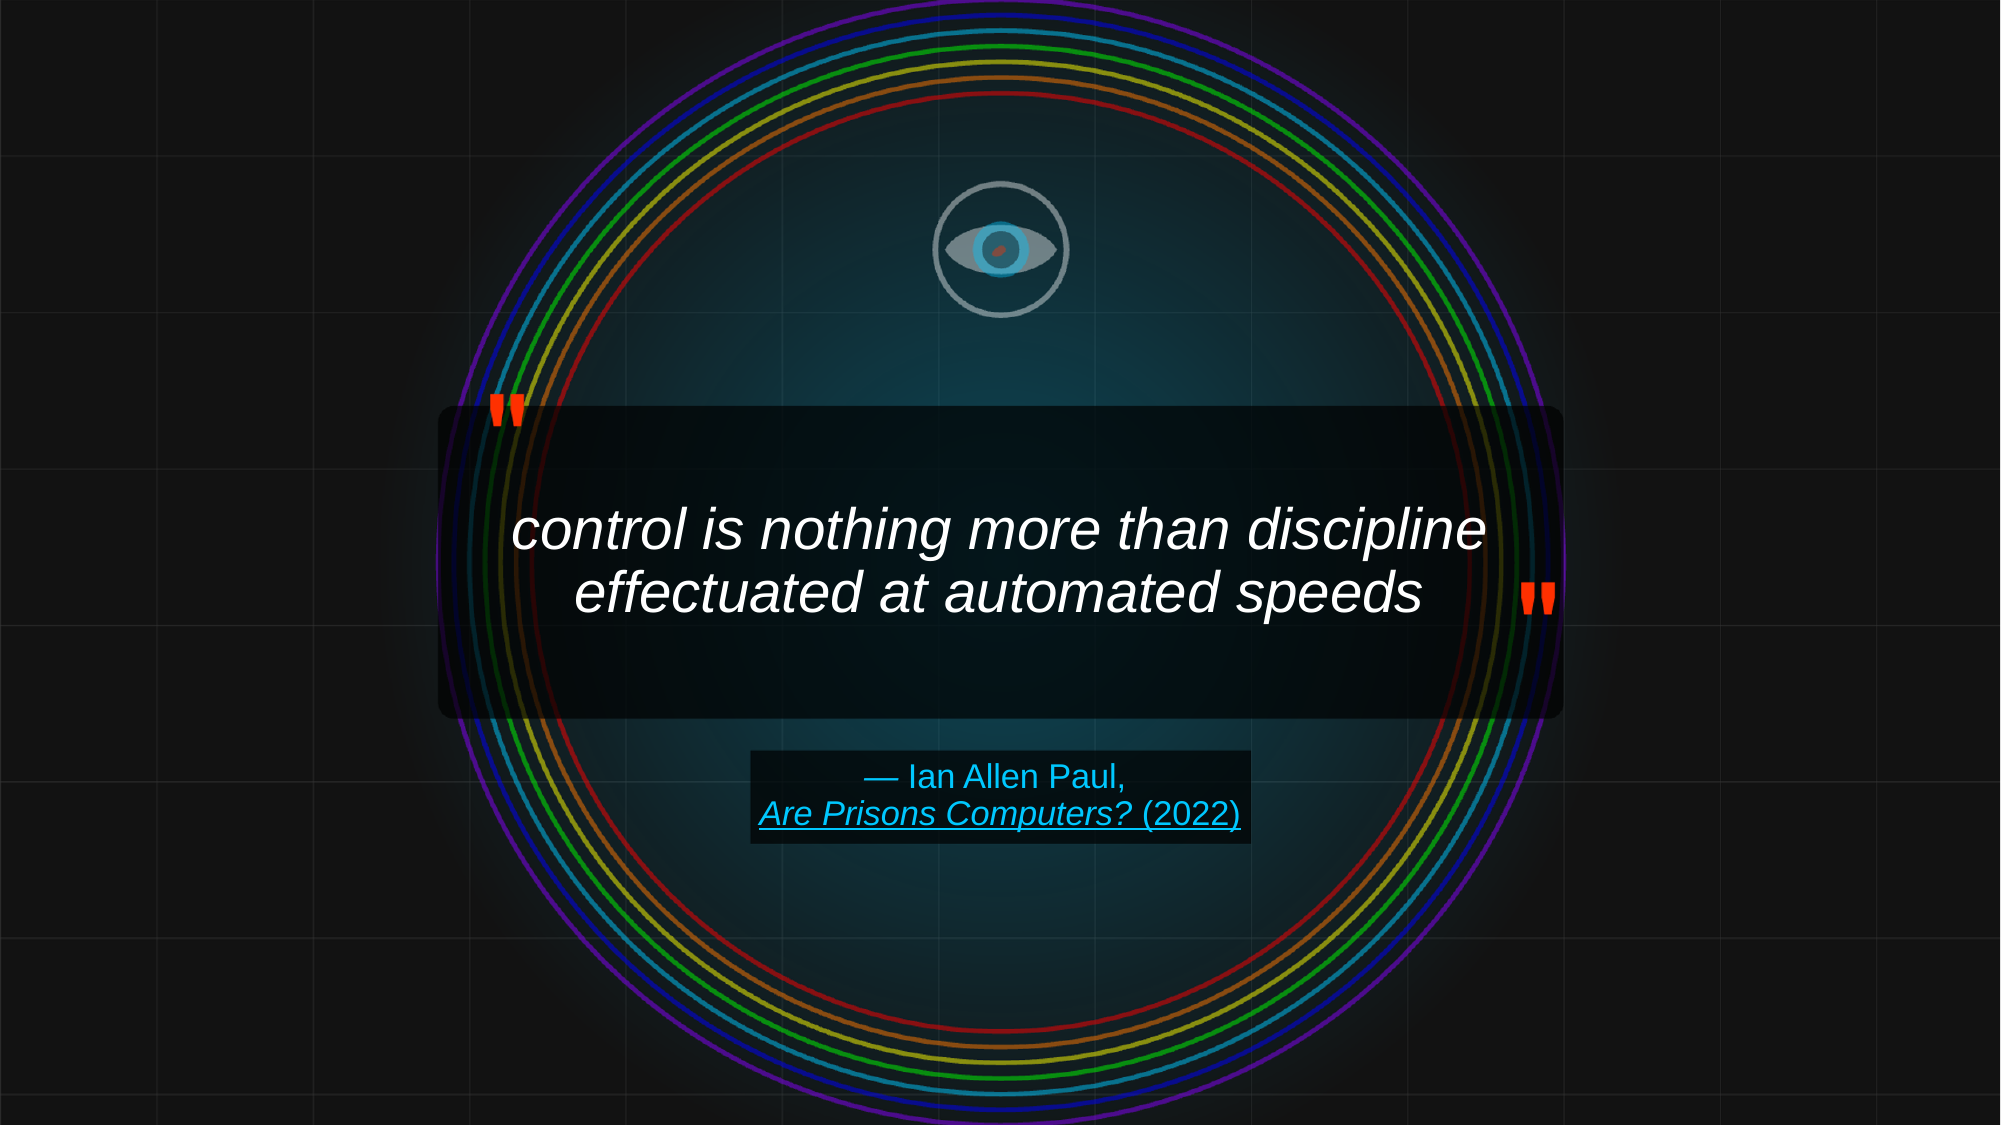

control is nothing more than discipline effectuated at automated speeds
— Ian Allen Paul, Are Prisons Computers? (2022)